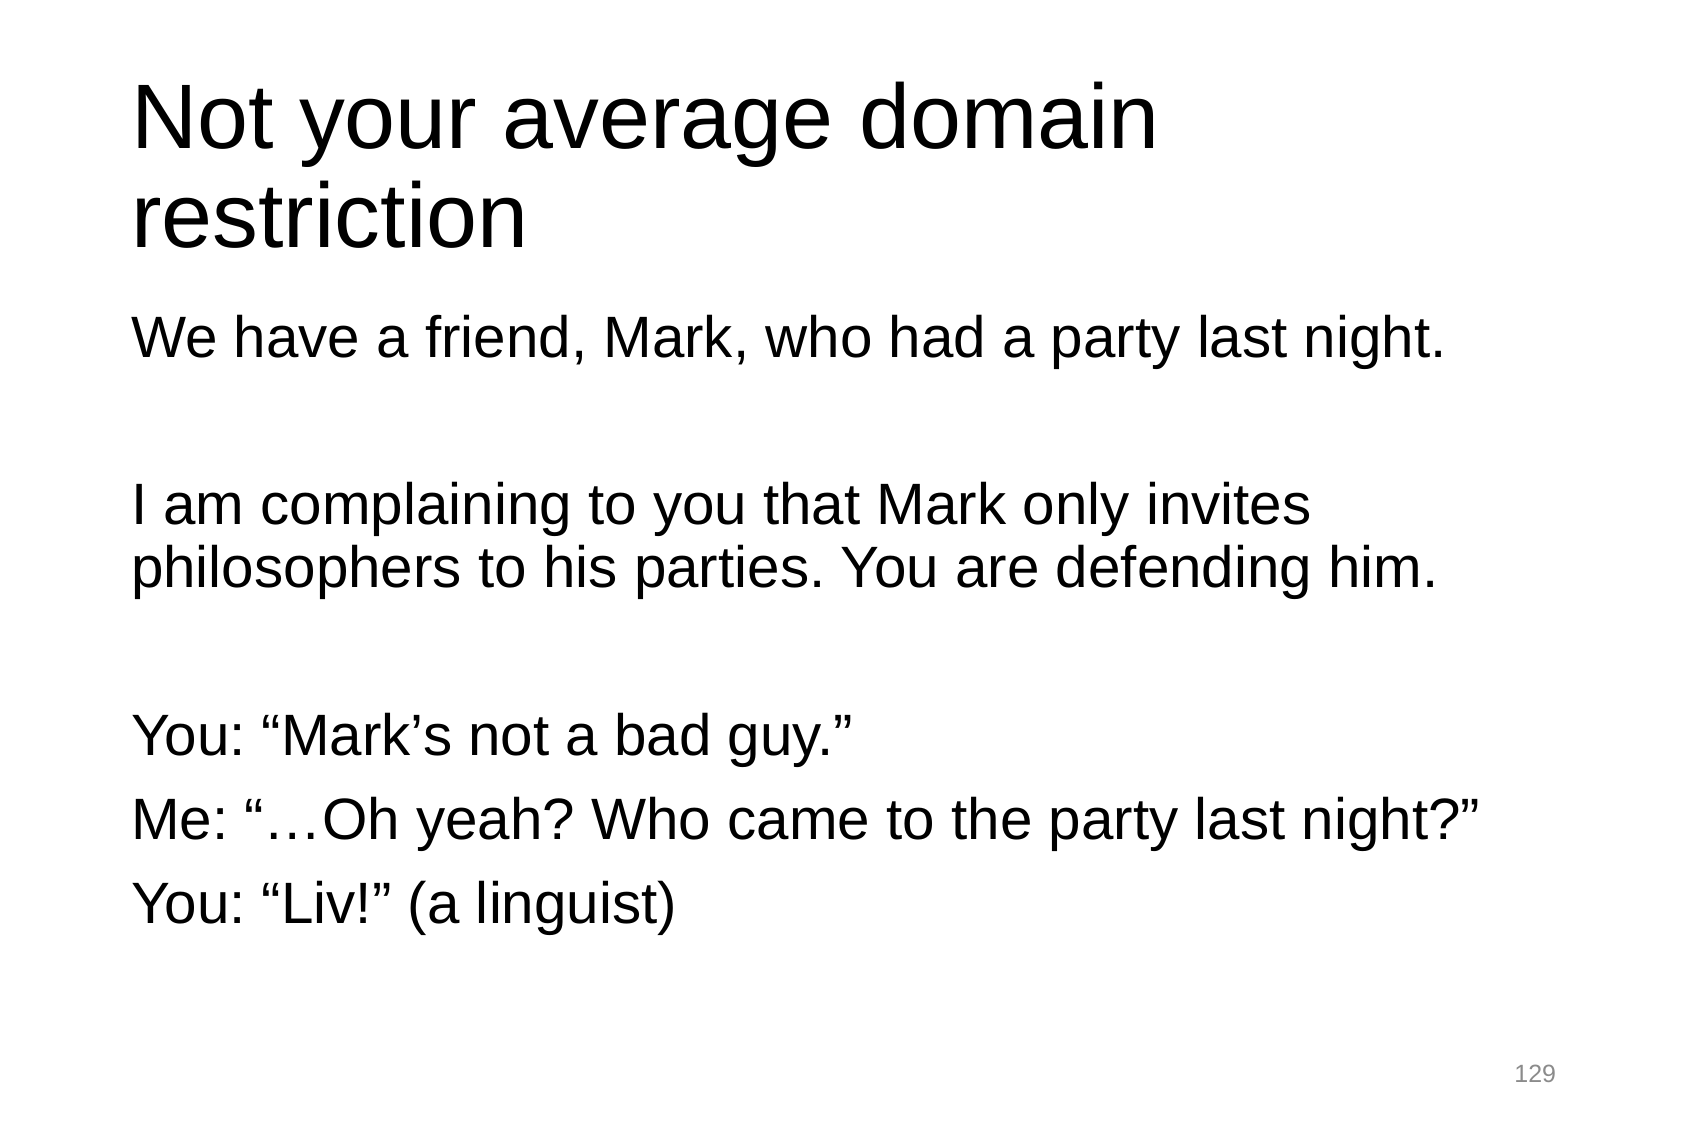

# Not your average domain restriction
We have a friend, Mark, who had a party last night.

I am complaining to you that Mark only invites philosophers to his parties. You are defending him.

You: “Mark’s not a bad guy.”
Me: “…Oh yeah? Who came to the party last night?”
You: “Liv!” (a linguist)
129